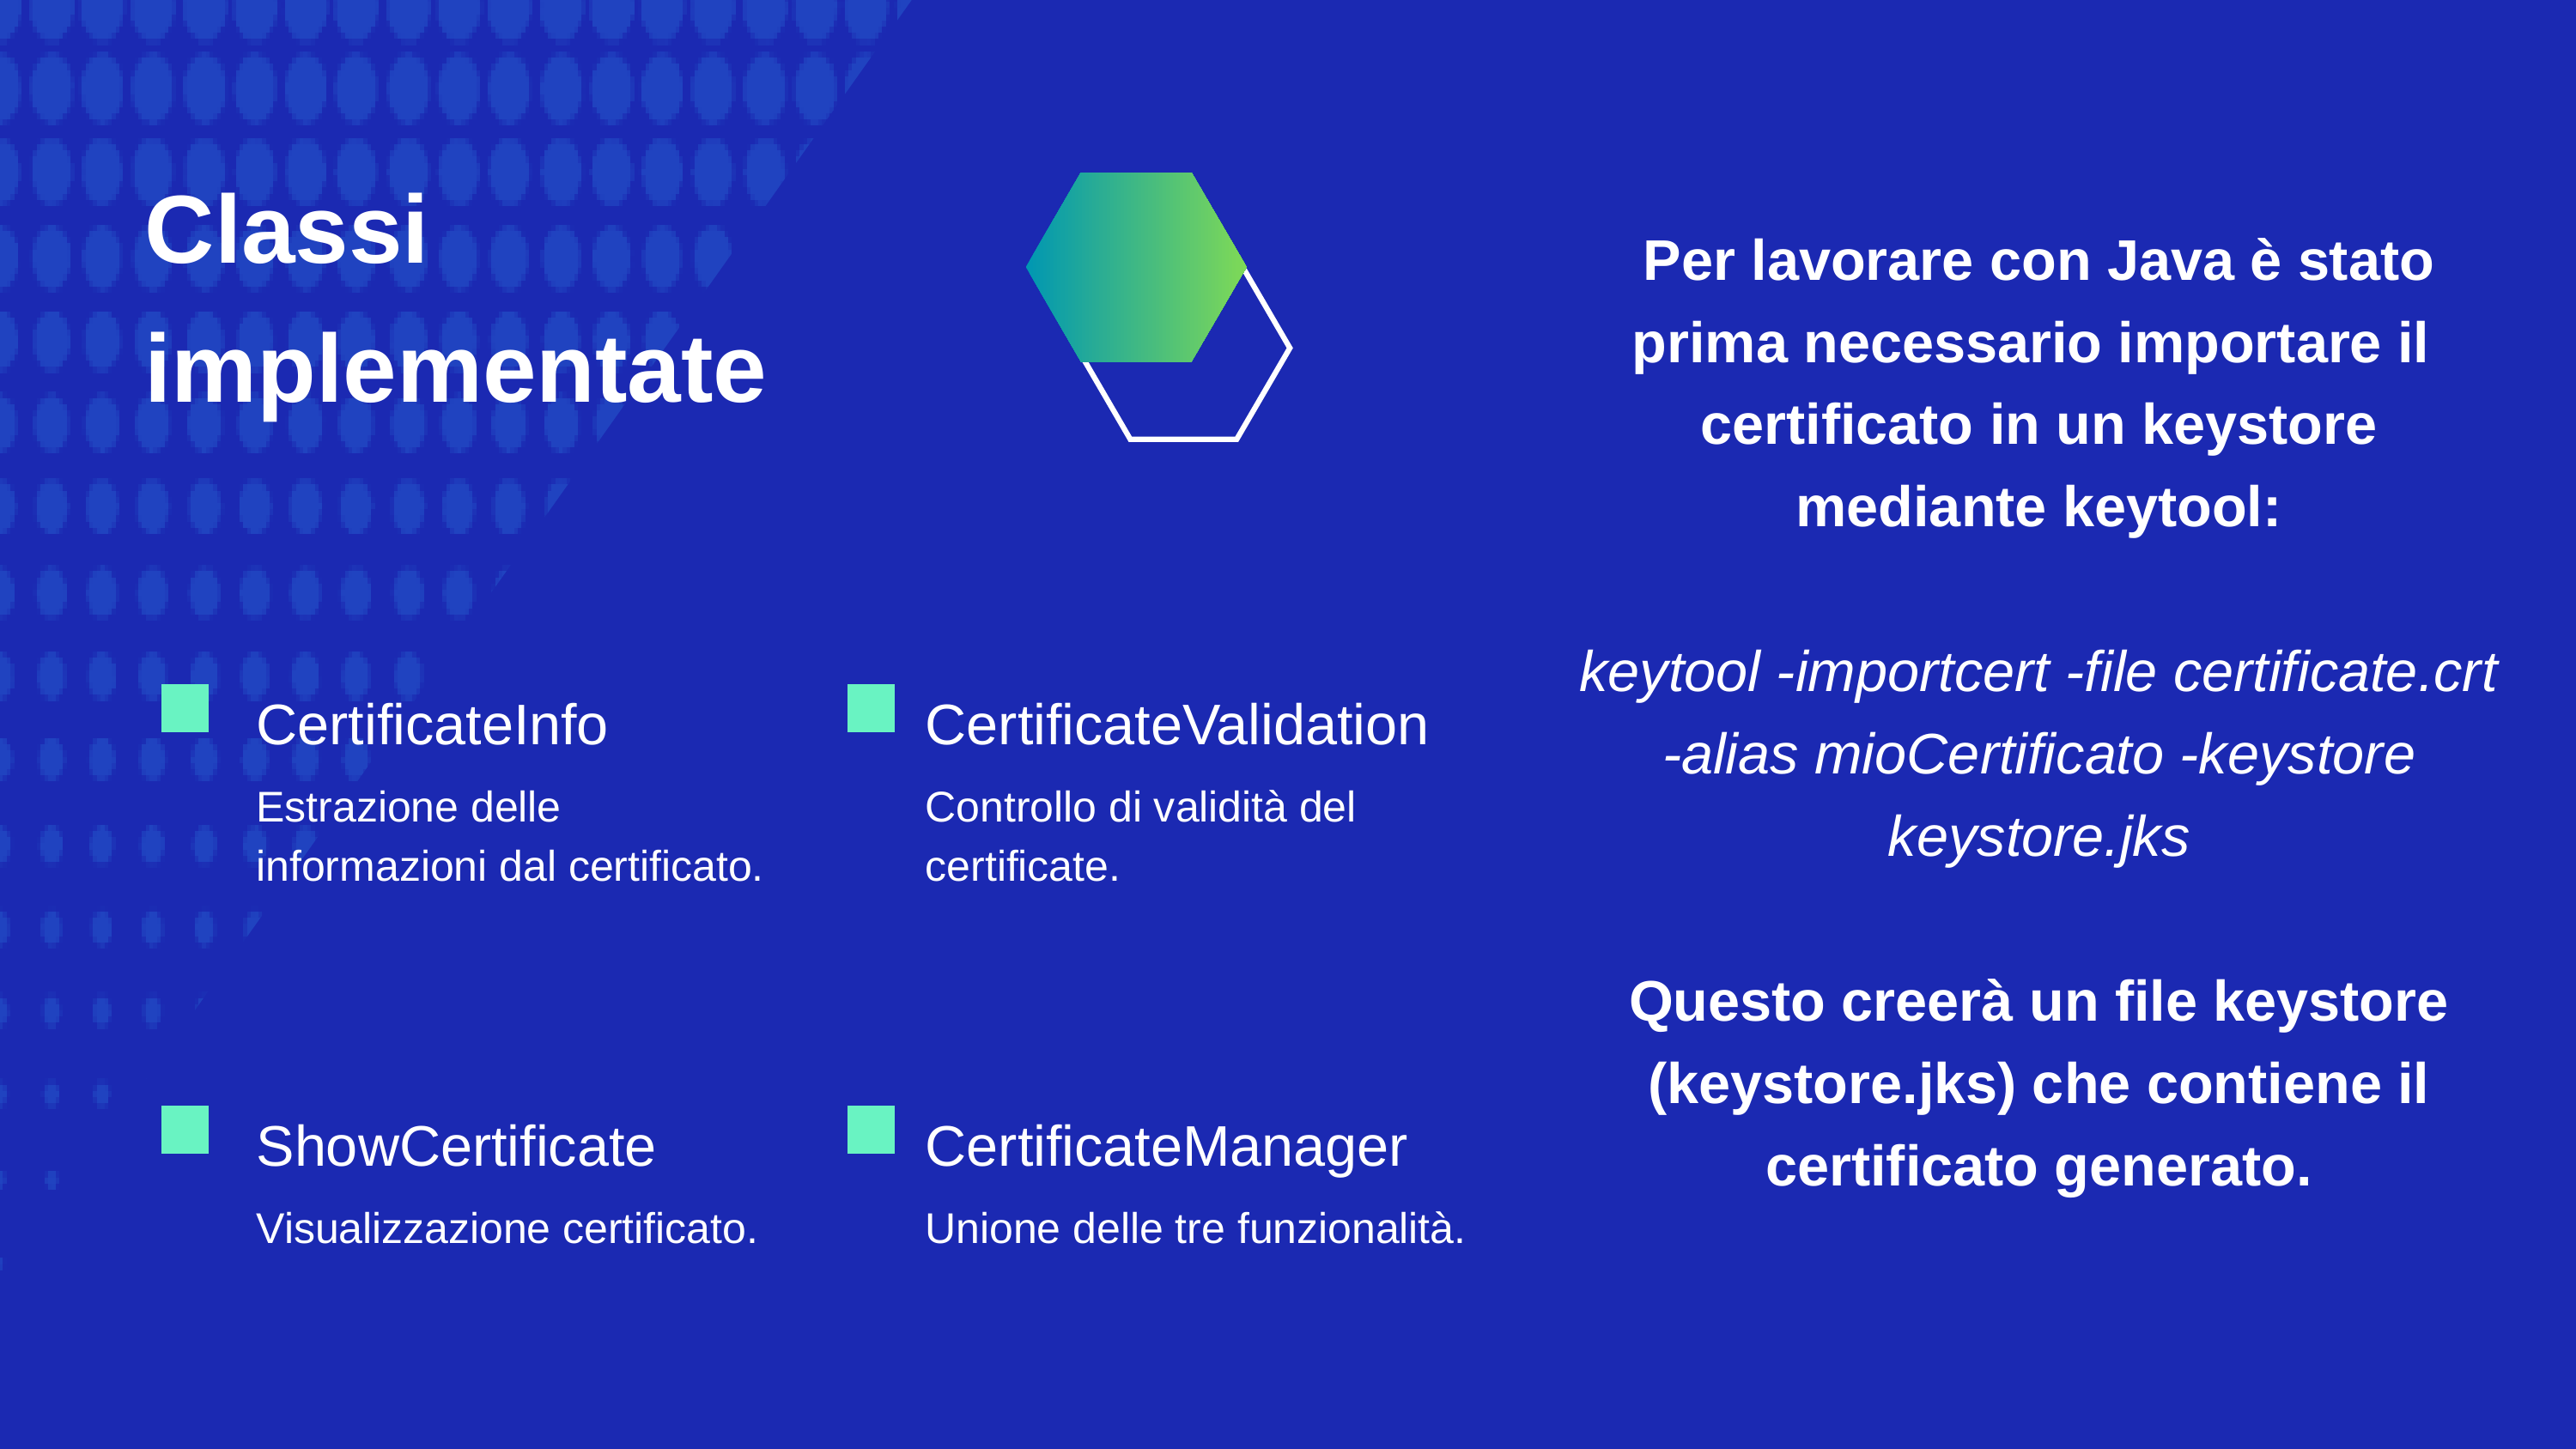

Classi implementate

Per lavorare con Java è stato prima necessario importare il
certificato in un keystore mediante keytool:

keytool -importcert -file certificate.crt -alias mioCertificato -keystore keystore.jks

Questo creerà un file keystore (keystore.jks) che contiene il certificato generato.
CertificateInfo
Estrazione delle informazioni dal certificato.
ShowCertificate
Visualizzazione certificato.
CertificateValidation
Controllo di validità del certificate.
CertificateManager
Unione delle tre funzionalità.